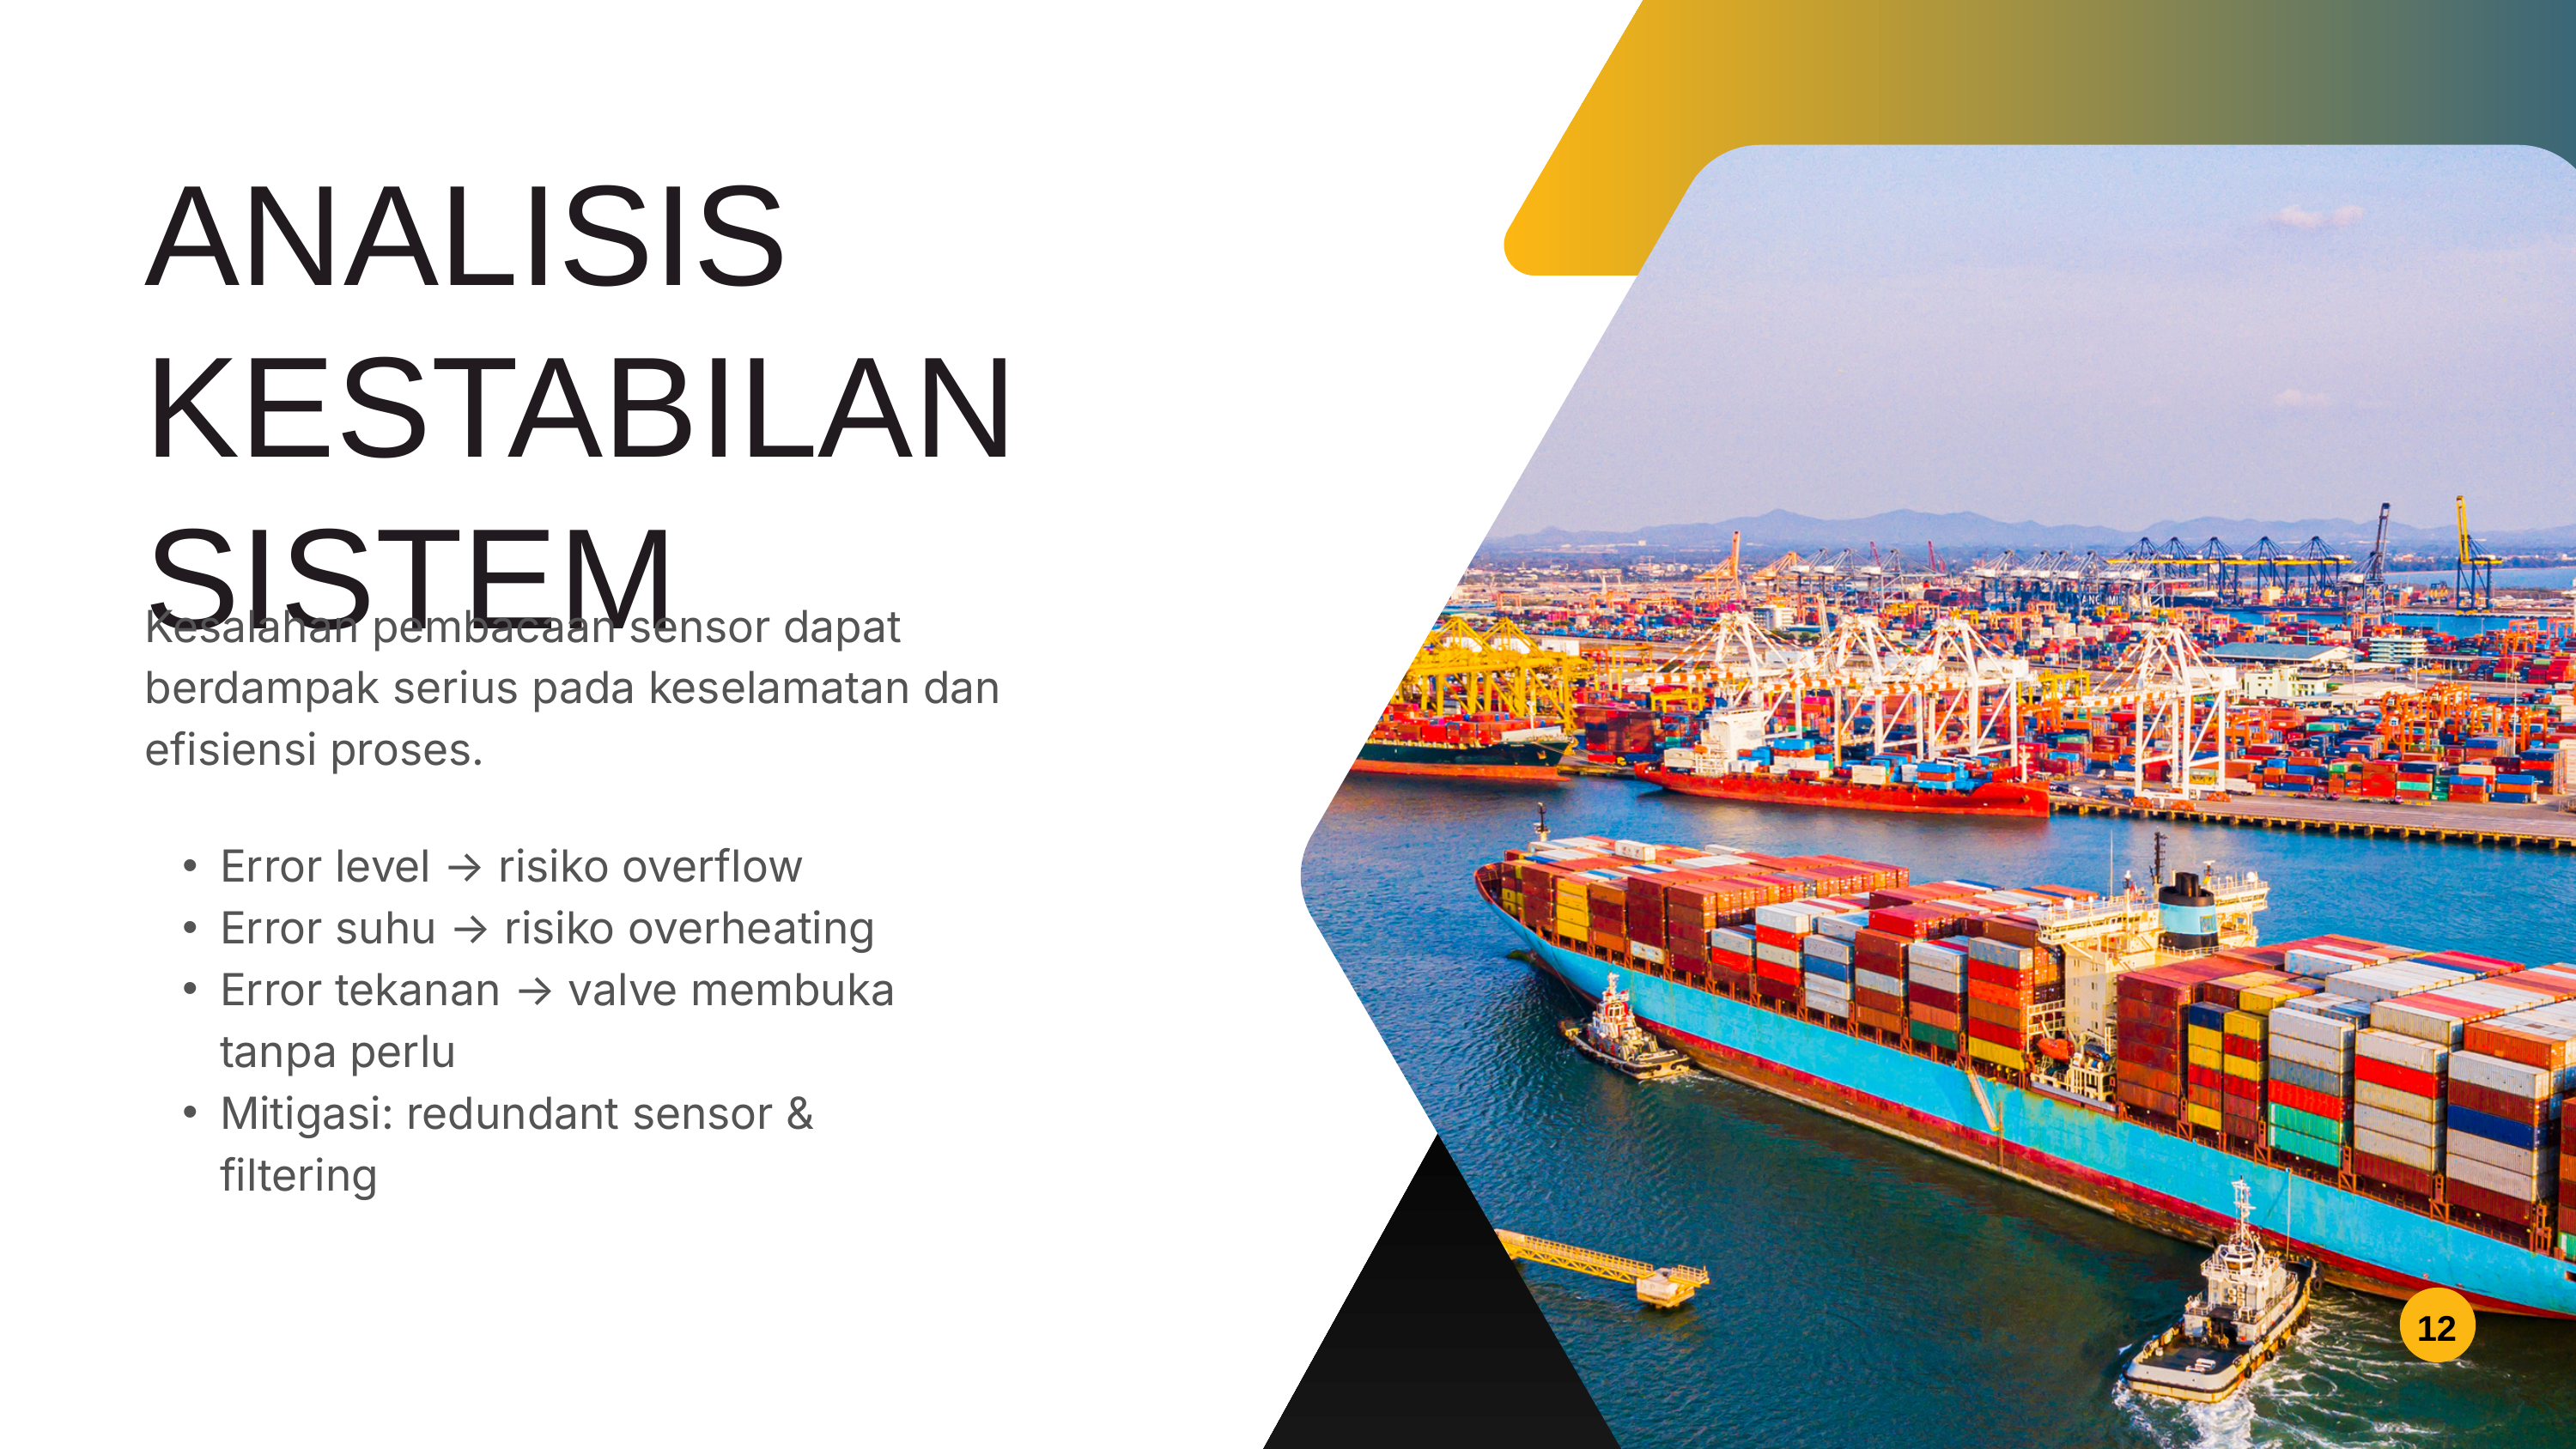

ANALISIS KESTABILAN SISTEM

Kesalahan pembacaan sensor dapat berdampak serius pada keselamatan dan efisiensi proses.

Error level → risiko overflow
Error suhu → risiko overheating
Error tekanan → valve membuka tanpa perlu
Mitigasi: redundant sensor & filtering

12